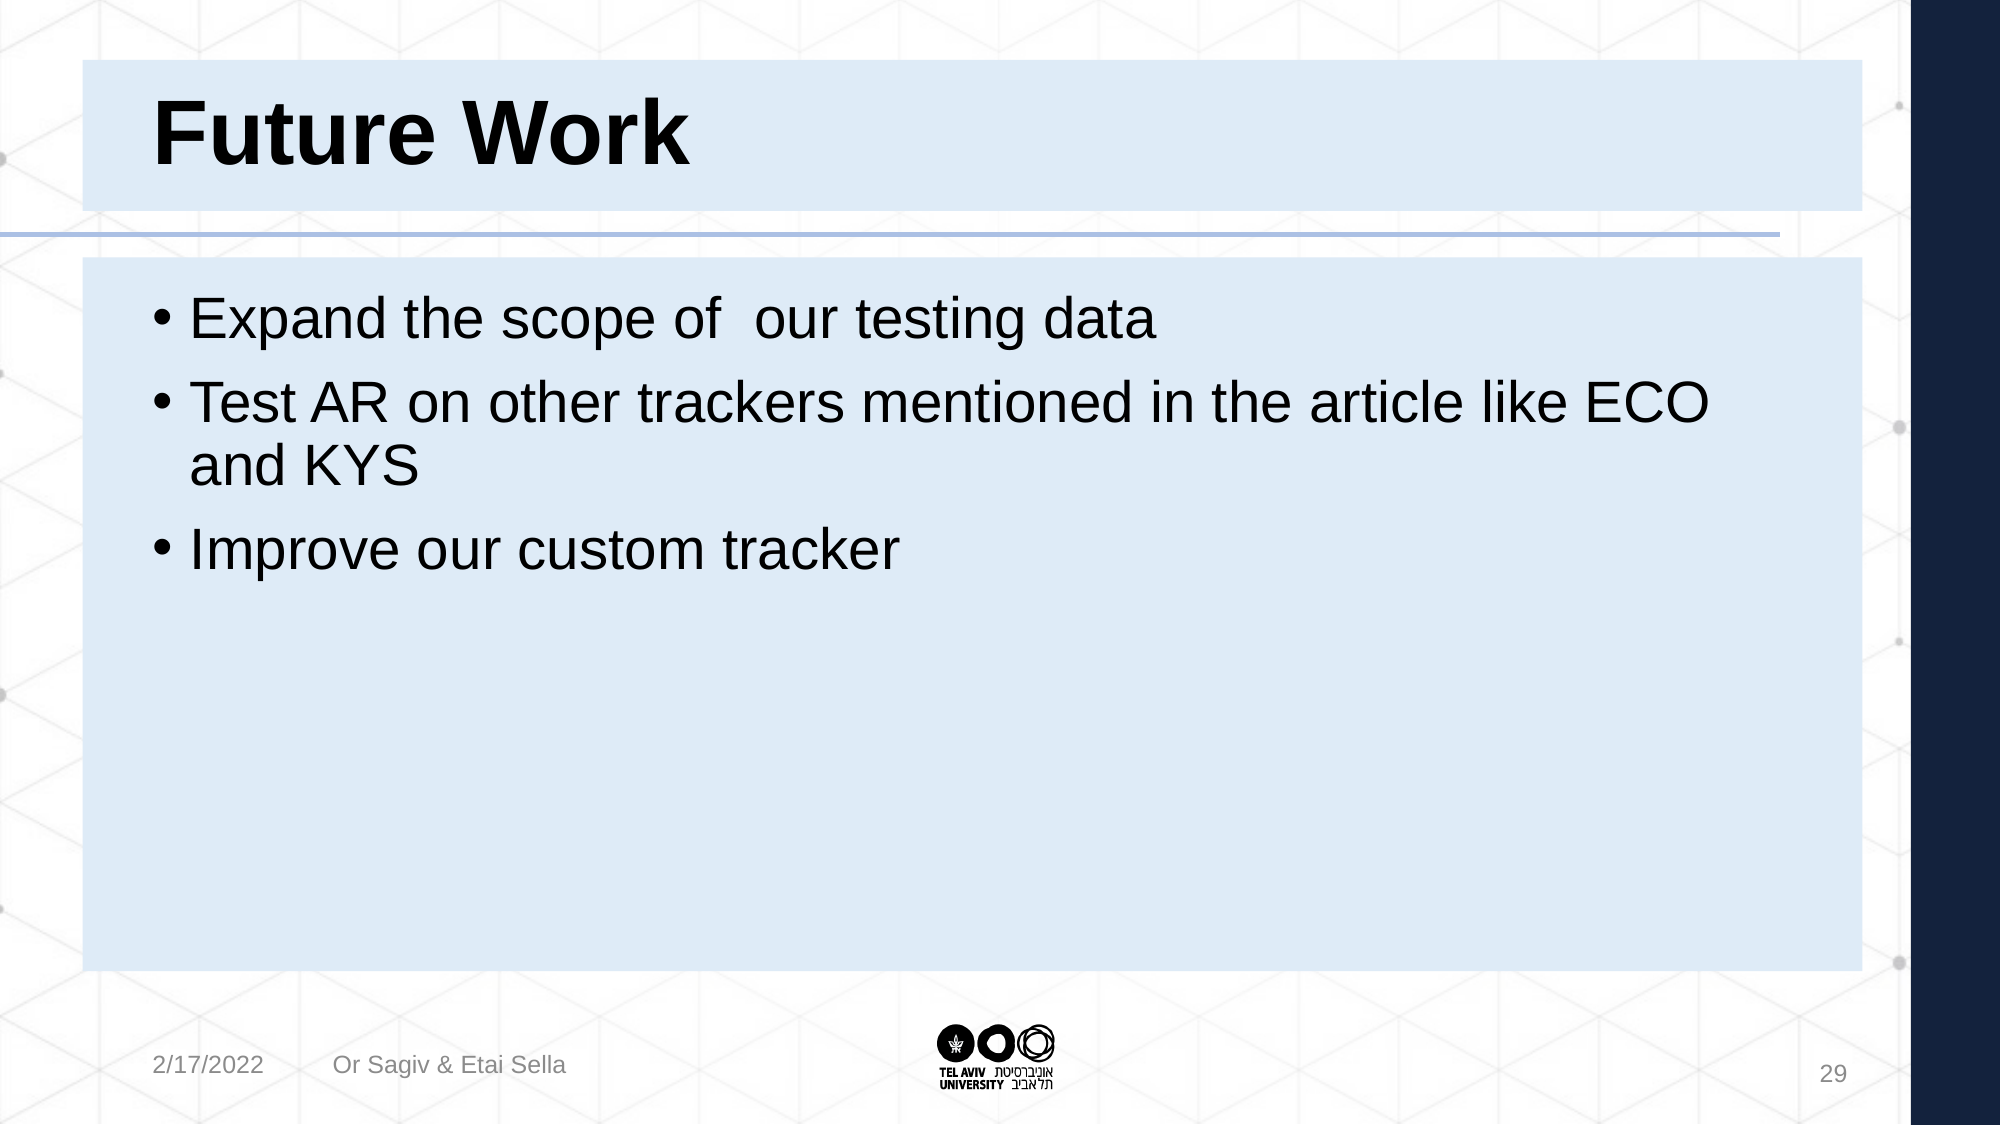

# Future Work
Expand the scope of  our testing data
Test AR on other trackers mentioned in the article like ECO and KYS
Improve our custom tracker
2/17/2022
Or Sagiv & Etai Sella
29